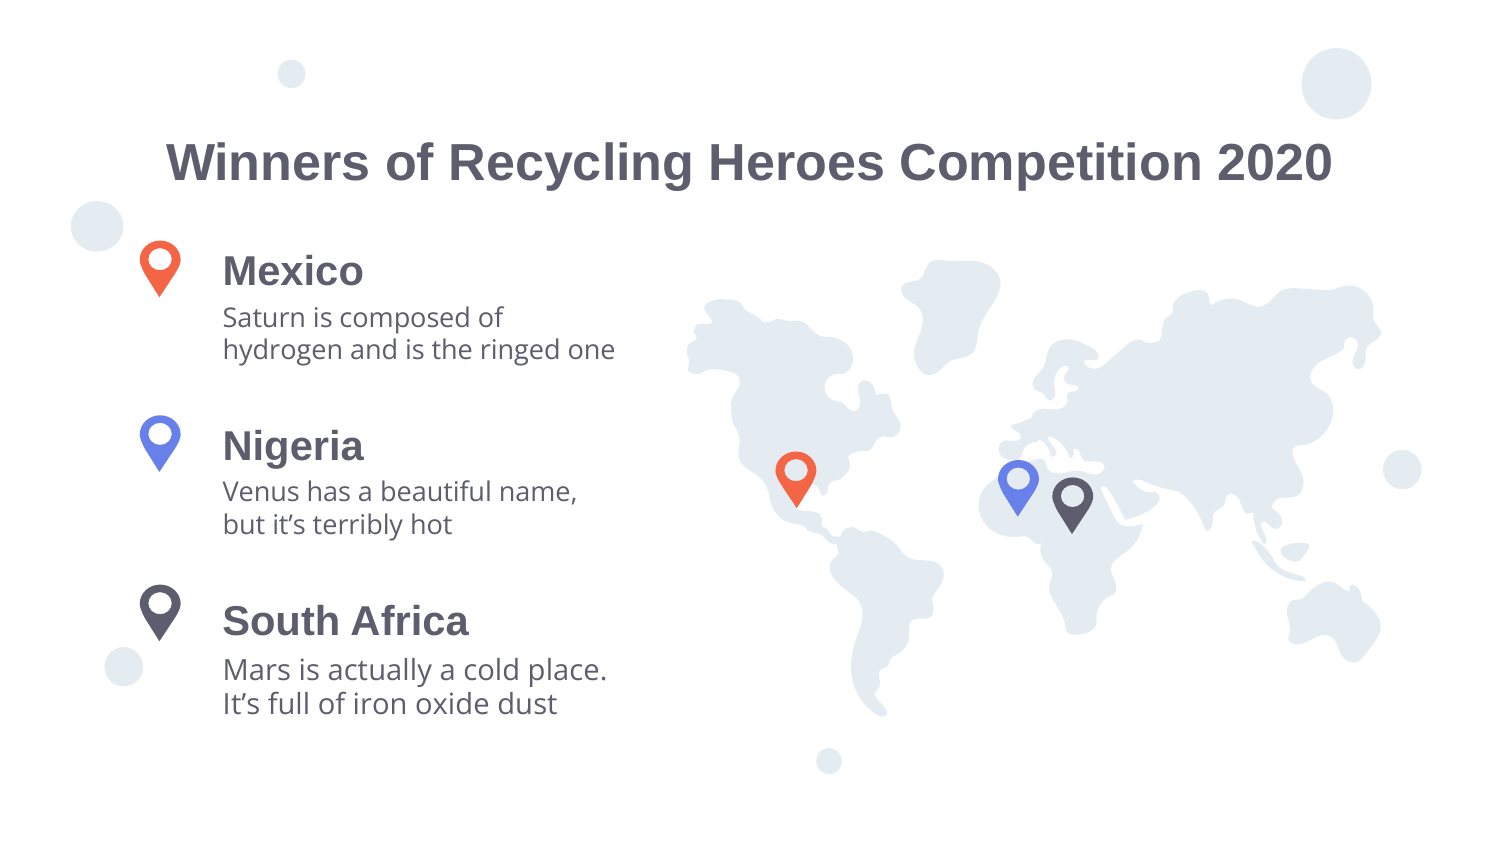

# Winners of Recycling Heroes Competition 2020

Mexico

Saturn is composed of hydrogen and is the ringed one
Nigeria

Venus has a beautiful name, but it’s terribly hot

South Africa

Mars is actually a cold place. It’s full of iron oxide dust